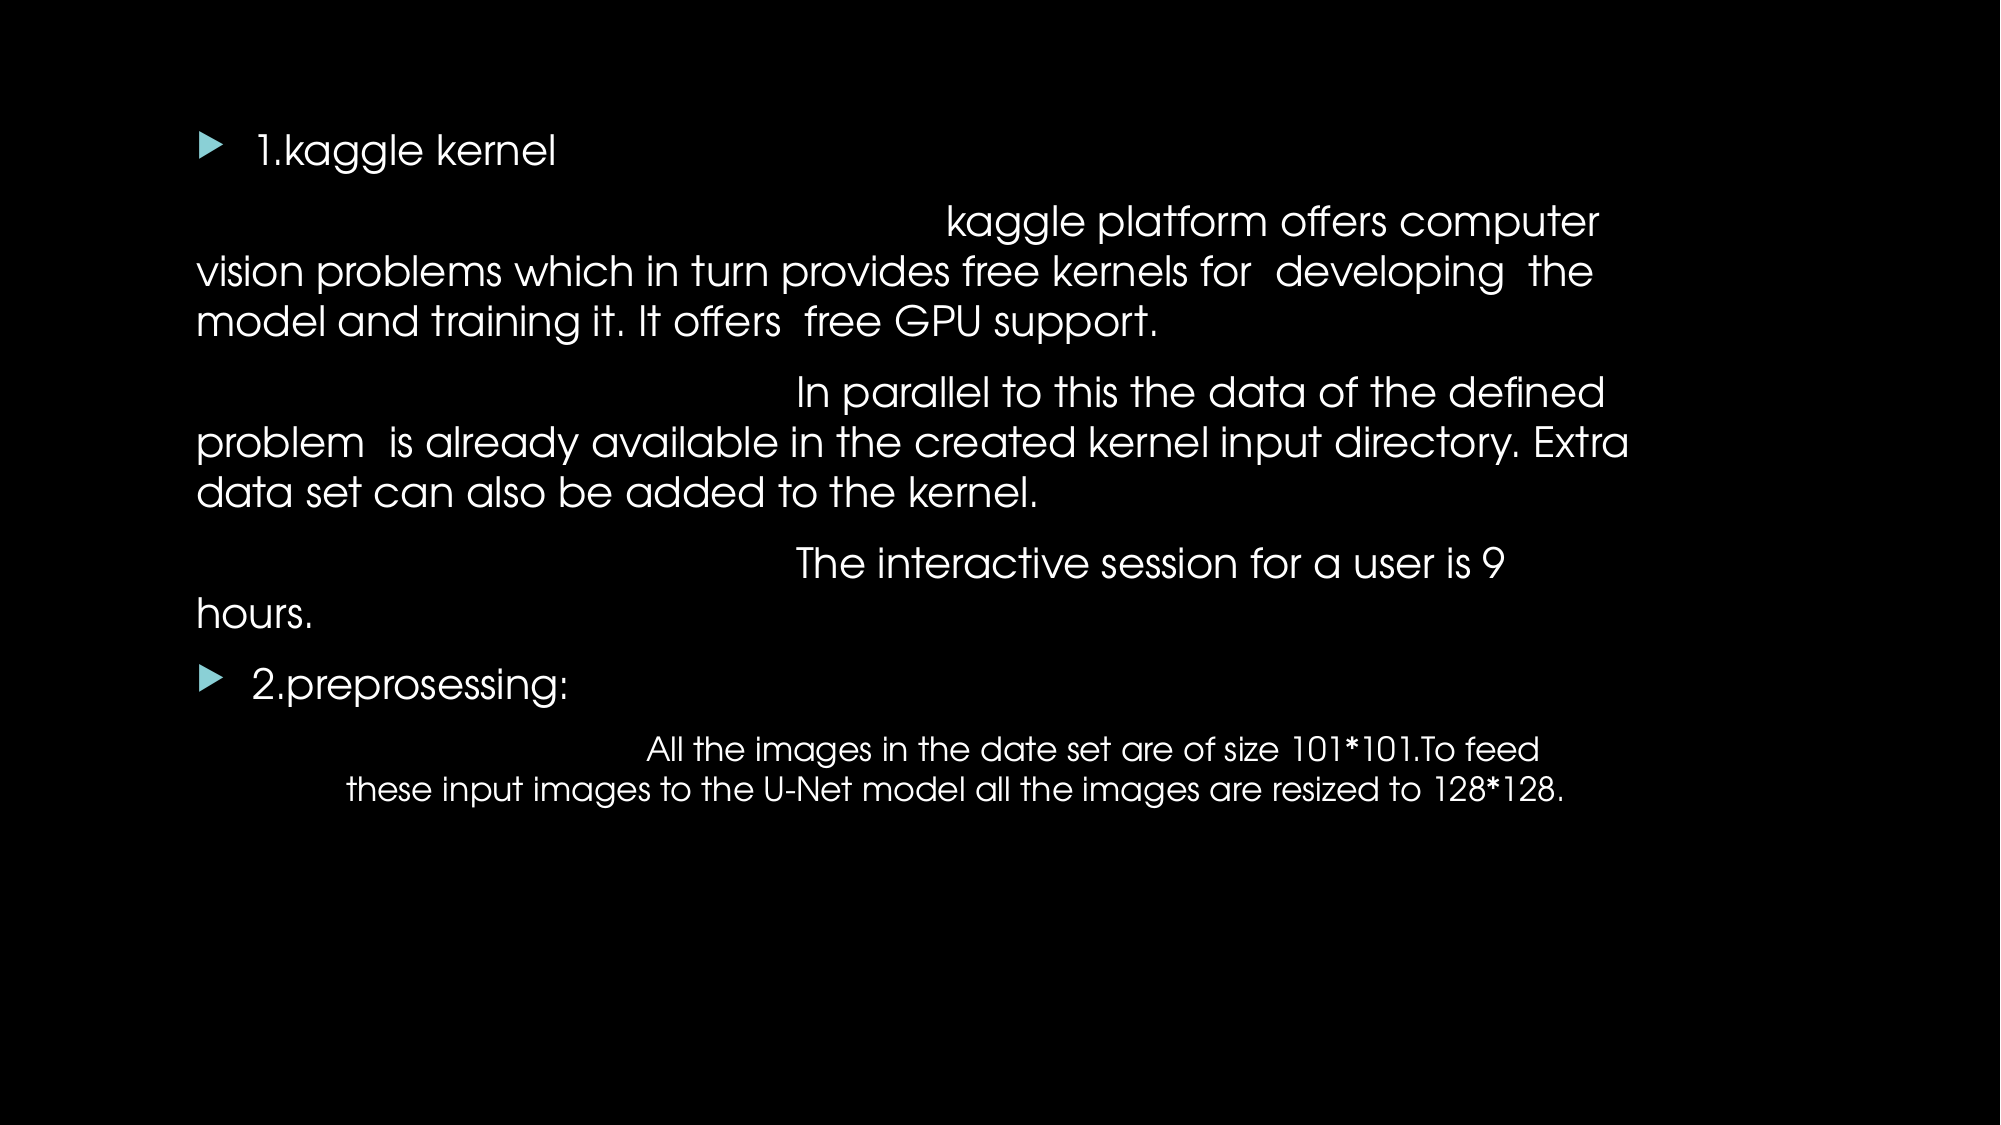

1.kaggle kernel
					kaggle platform offers computer vision problems which in turn provides free kernels for  developing  the model and training it. It offers  free GPU support.
				In parallel to this the data of the defined problem  is already available in the created kernel input directory. Extra data set can also be added to the kernel.
				The interactive session for a user is 9 hours.
2.preprosessing:
		All the images in the date set are of size 101*101.To feed these input images to the U-Net model all the images are resized to 128*128.